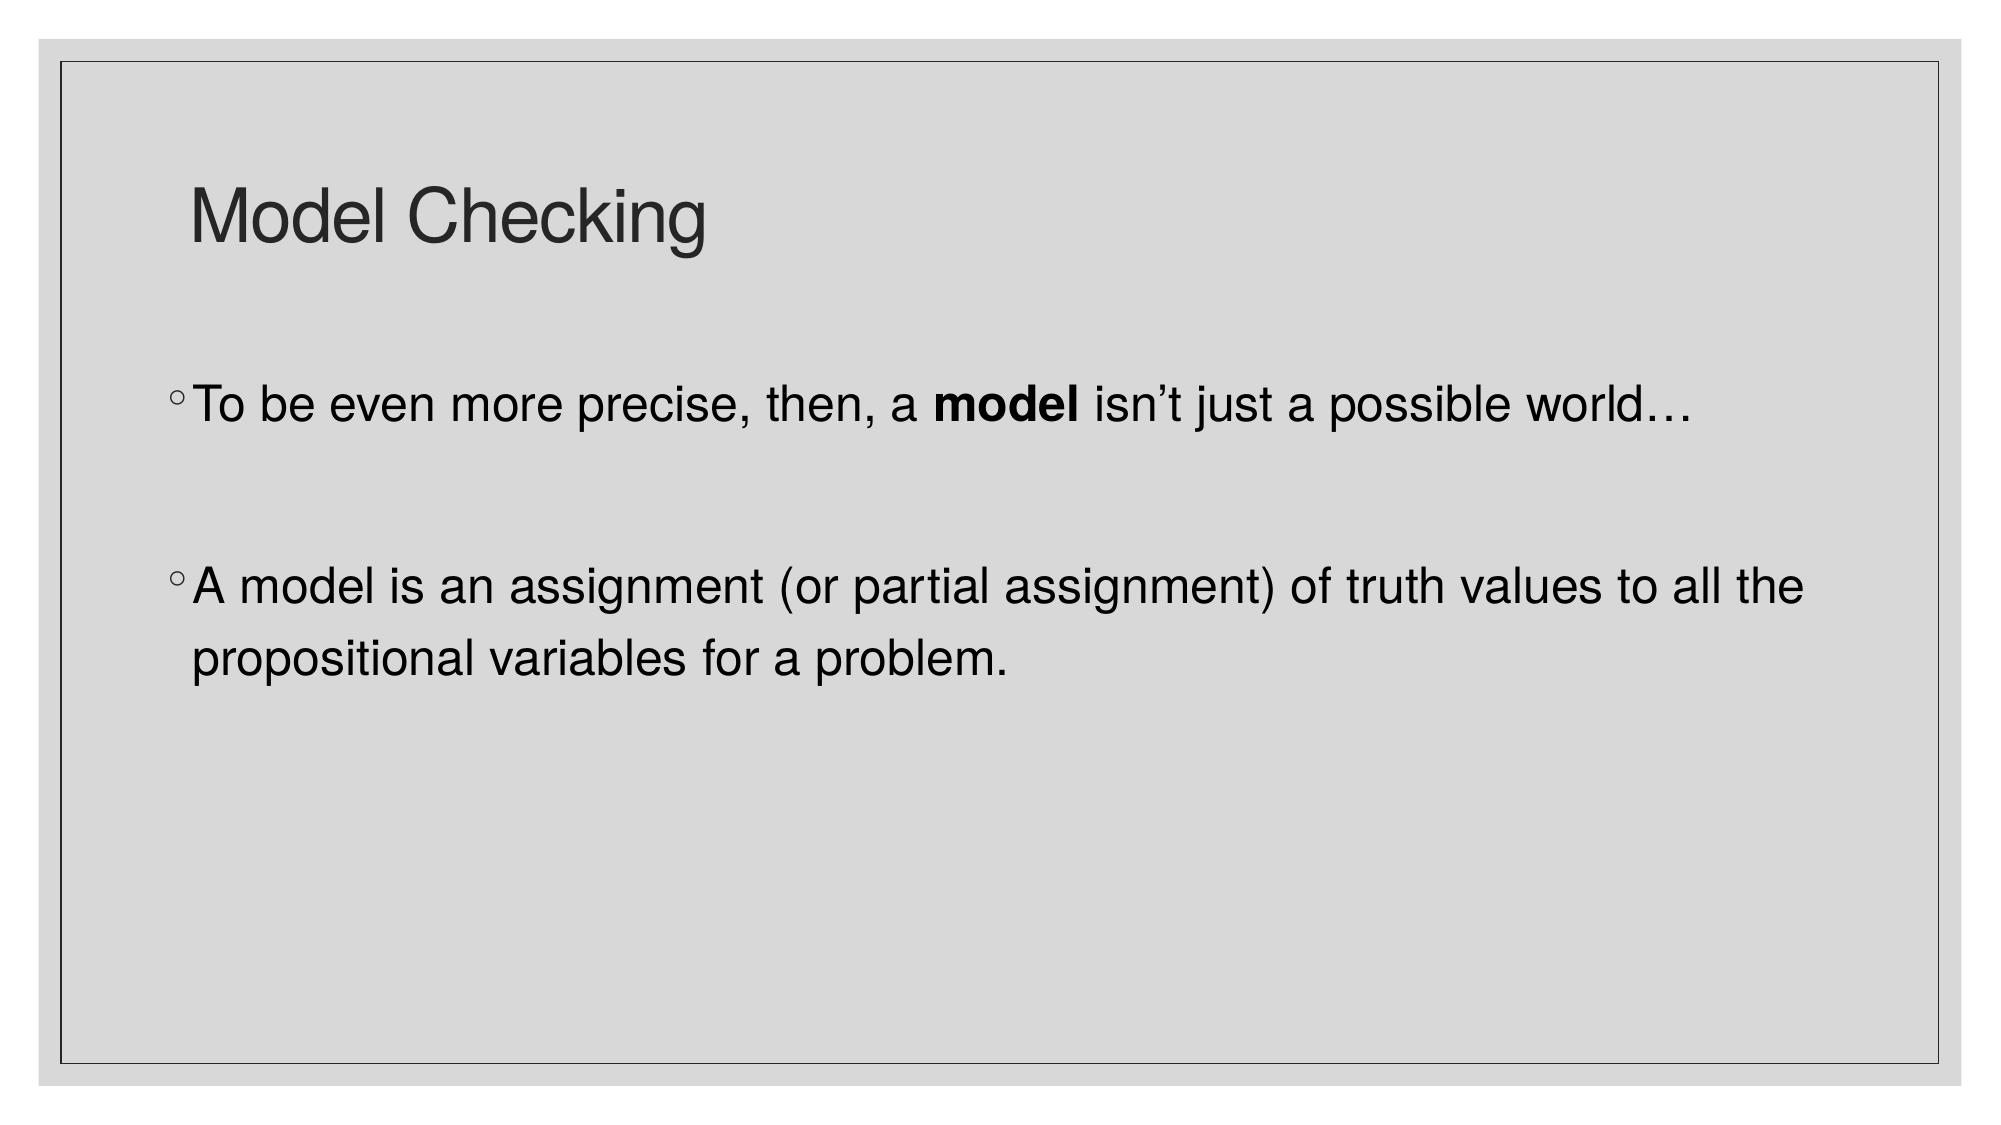

# Model Checking
To be even more precise, then, a model isn’t just a possible world…

A model is an assignment (or partial assignment) of truth values to all the propositional variables for a problem.